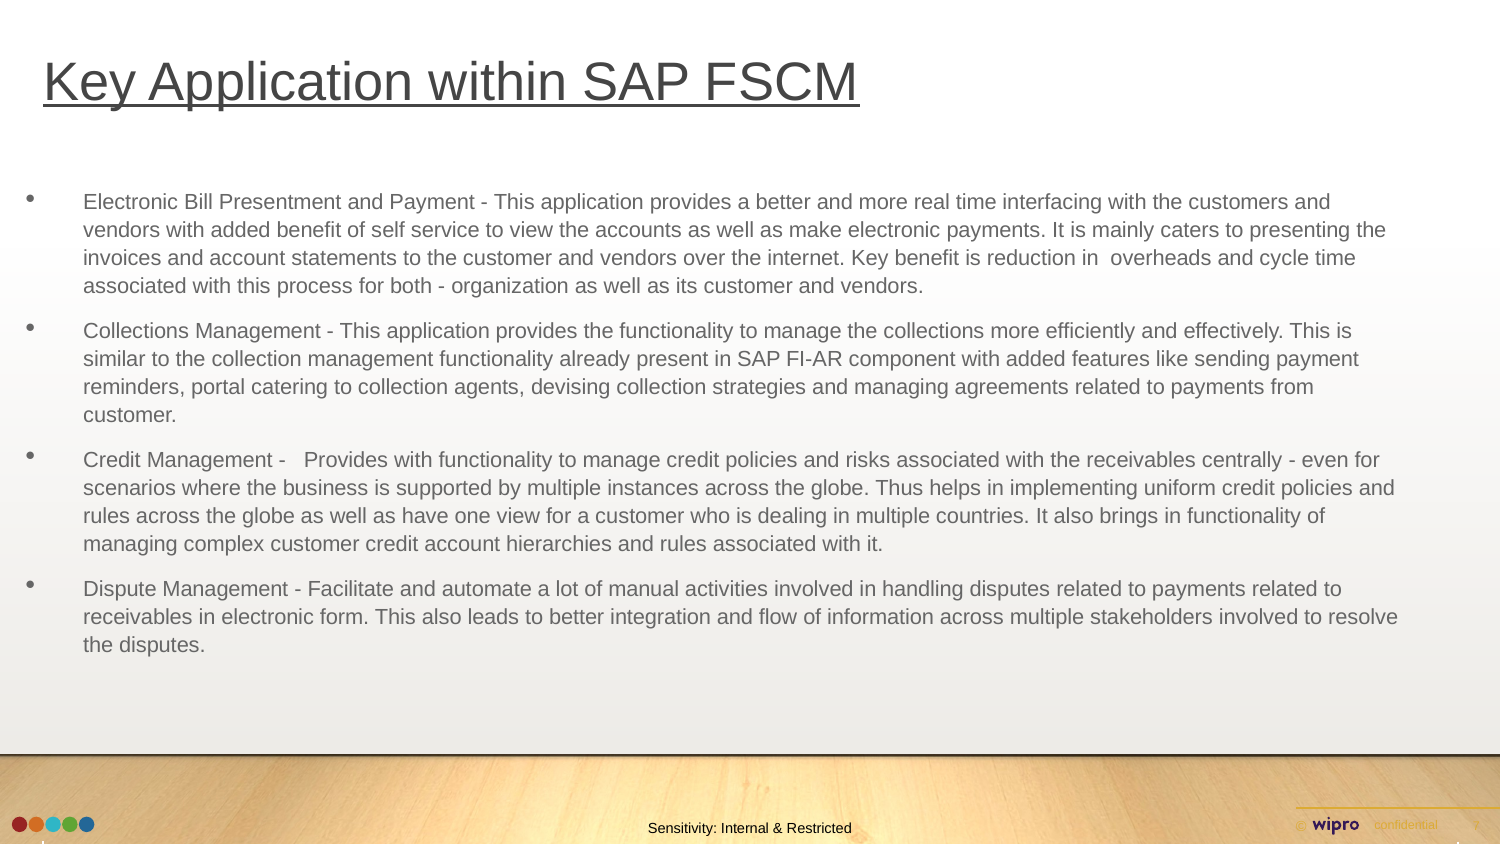

# Key Application within SAP FSCM
Electronic Bill Presentment and Payment - This application provides a better and more real time interfacing with the customers and vendors with added benefit of self service to view the accounts as well as make electronic payments. It is mainly caters to presenting the invoices and account statements to the customer and vendors over the internet. Key benefit is reduction in  overheads and cycle time associated with this process for both - organization as well as its customer and vendors.
Collections Management - This application provides the functionality to manage the collections more efficiently and effectively. This is similar to the collection management functionality already present in SAP FI-AR component with added features like sending payment reminders, portal catering to collection agents, devising collection strategies and managing agreements related to payments from customer.
Credit Management -   Provides with functionality to manage credit policies and risks associated with the receivables centrally - even for scenarios where the business is supported by multiple instances across the globe. Thus helps in implementing uniform credit policies and rules across the globe as well as have one view for a customer who is dealing in multiple countries. It also brings in functionality of managing complex customer credit account hierarchies and rules associated with it.
Dispute Management - Facilitate and automate a lot of manual activities involved in handling disputes related to payments related to receivables in electronic form. This also leads to better integration and flow of information across multiple stakeholders involved to resolve the disputes.